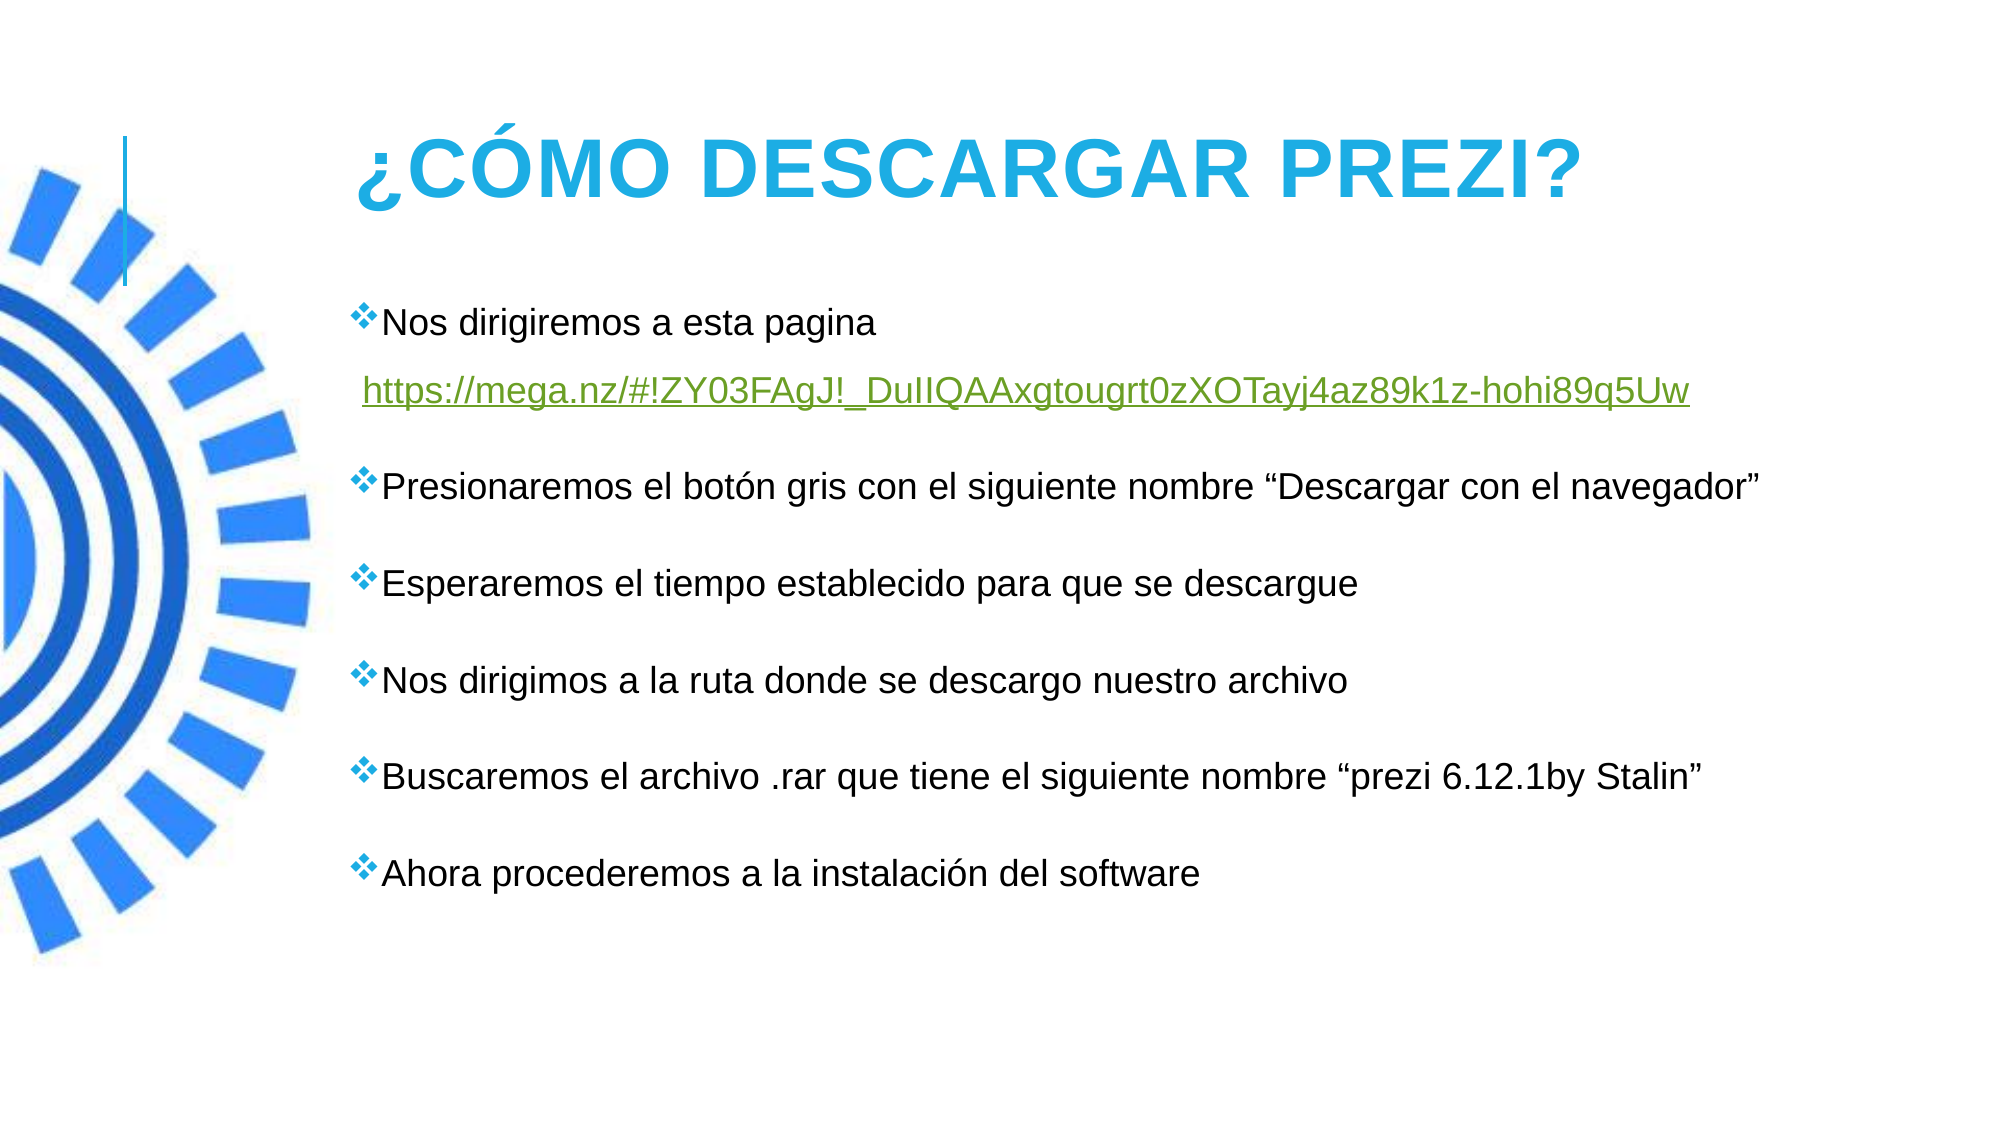

# ¿Cómo descargar prezi?
Nos dirigiremos a esta pagina https://mega.nz/#!ZY03FAgJ!_DuIIQAAxgtougrt0zXOTayj4az89k1z-hohi89q5Uw
Presionaremos el botón gris con el siguiente nombre “Descargar con el navegador”
Esperaremos el tiempo establecido para que se descargue
Nos dirigimos a la ruta donde se descargo nuestro archivo
Buscaremos el archivo .rar que tiene el siguiente nombre “prezi 6.12.1by Stalin”
Ahora procederemos a la instalación del software